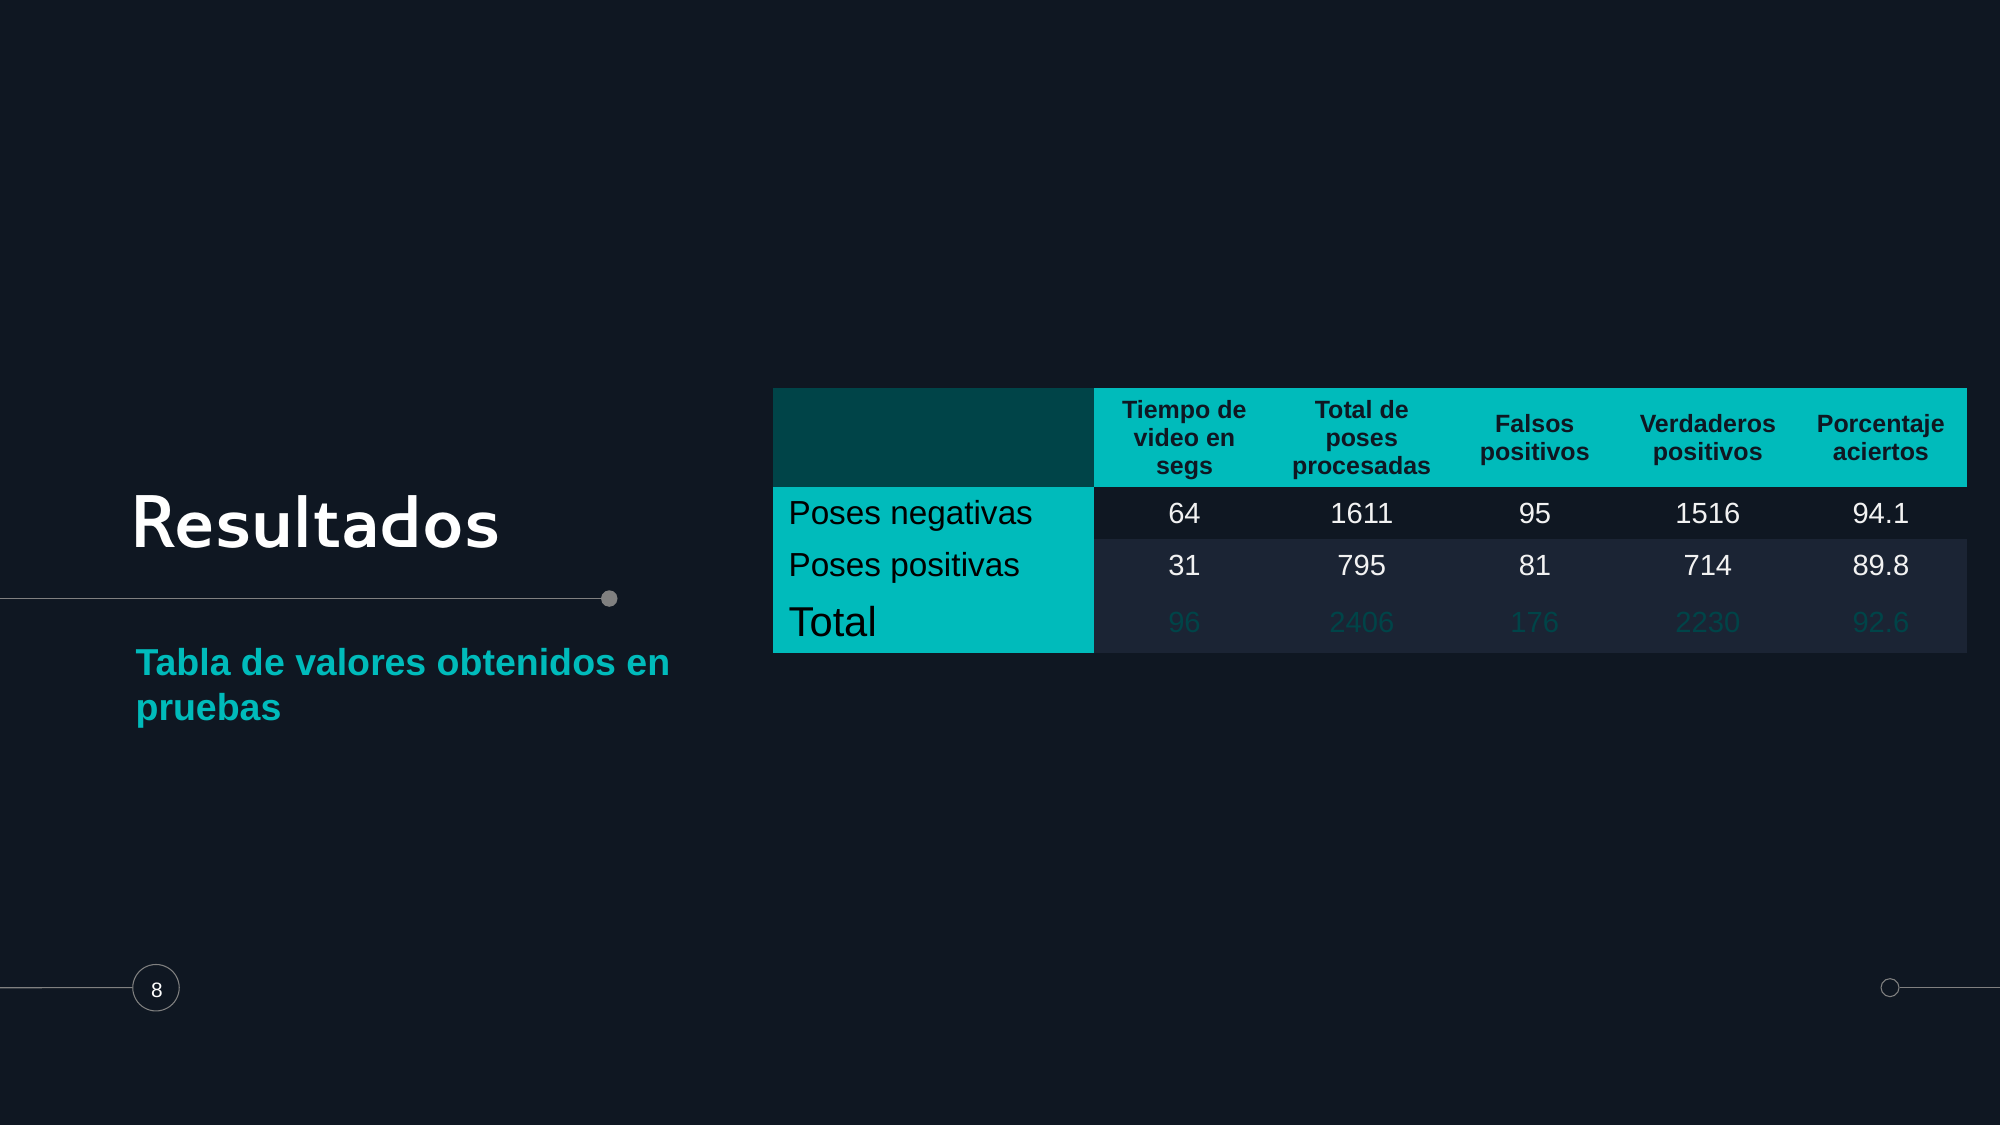

# Resultados
|  | Tiempo de video en segs | Total de poses procesadas | Falsos positivos | Verdaderos positivos | Porcentaje aciertos |
| --- | --- | --- | --- | --- | --- |
| Poses negativas | 64 | 1611 | 95 | 1516 | 94.1 |
| Poses positivas | 31 | 795 | 81 | 714 | 89.8 |
| Total | 96 | 2406 | 176 | 2230 | 92.6 |
Tabla de valores obtenidos en pruebas
8